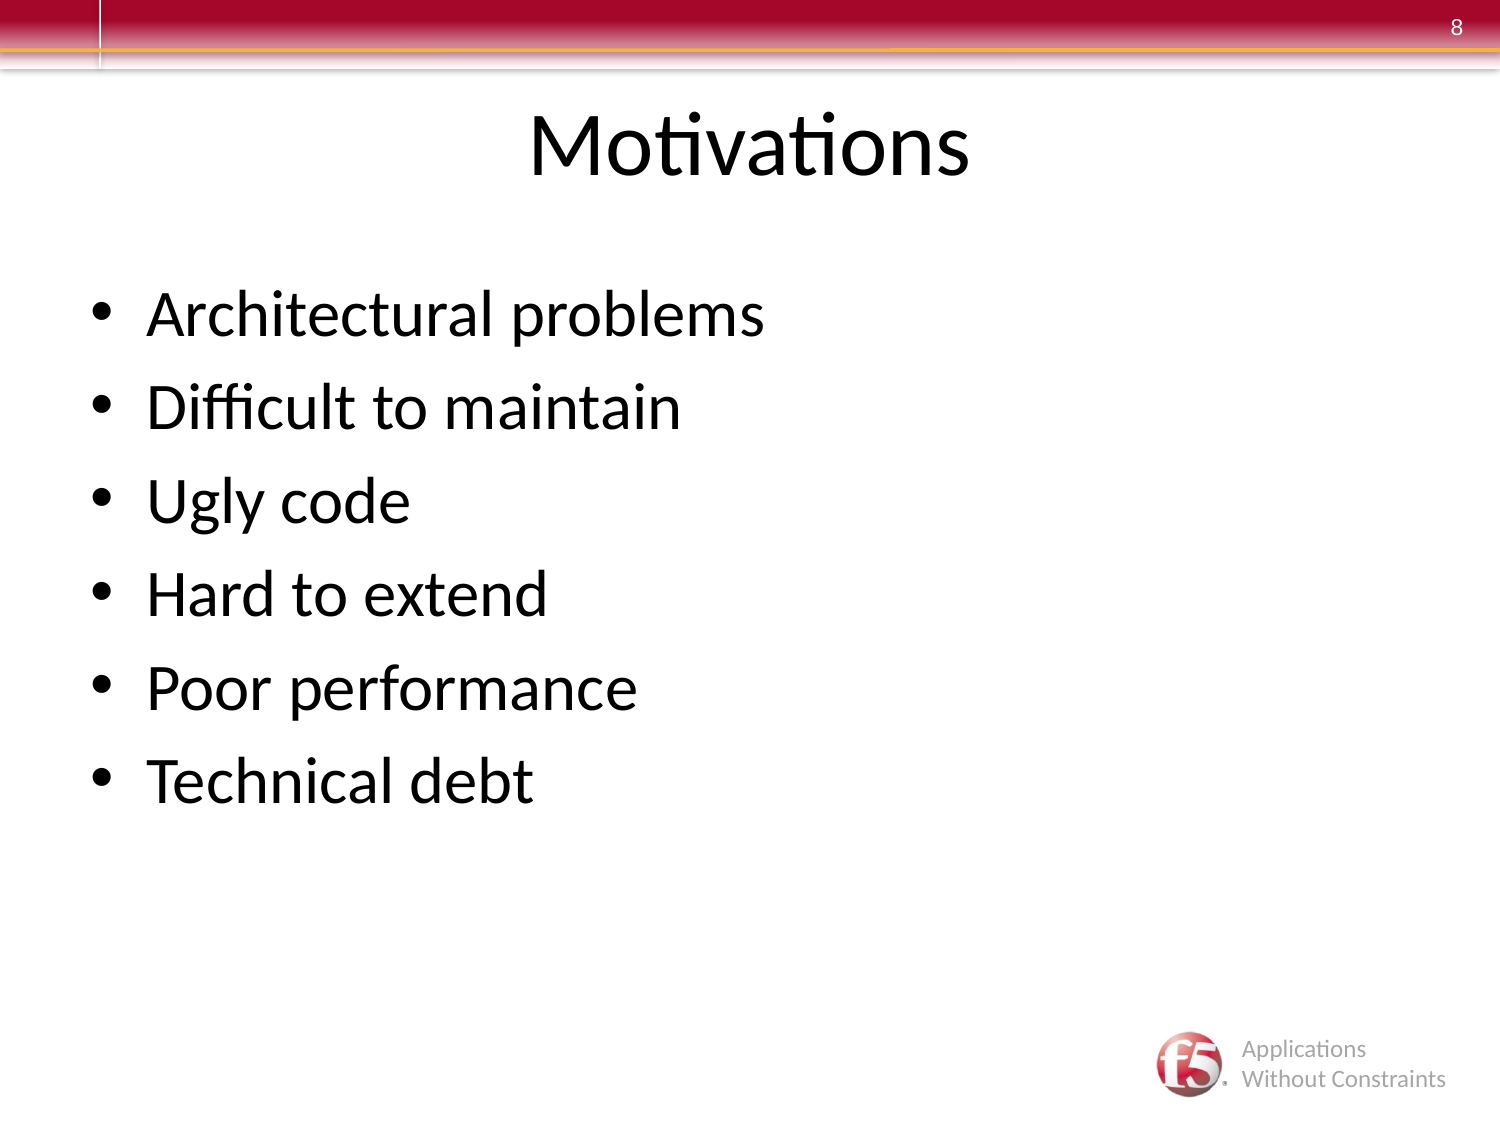

# Motivations
Architectural problems
Difficult to maintain
Ugly code
Hard to extend
Poor performance
Technical debt